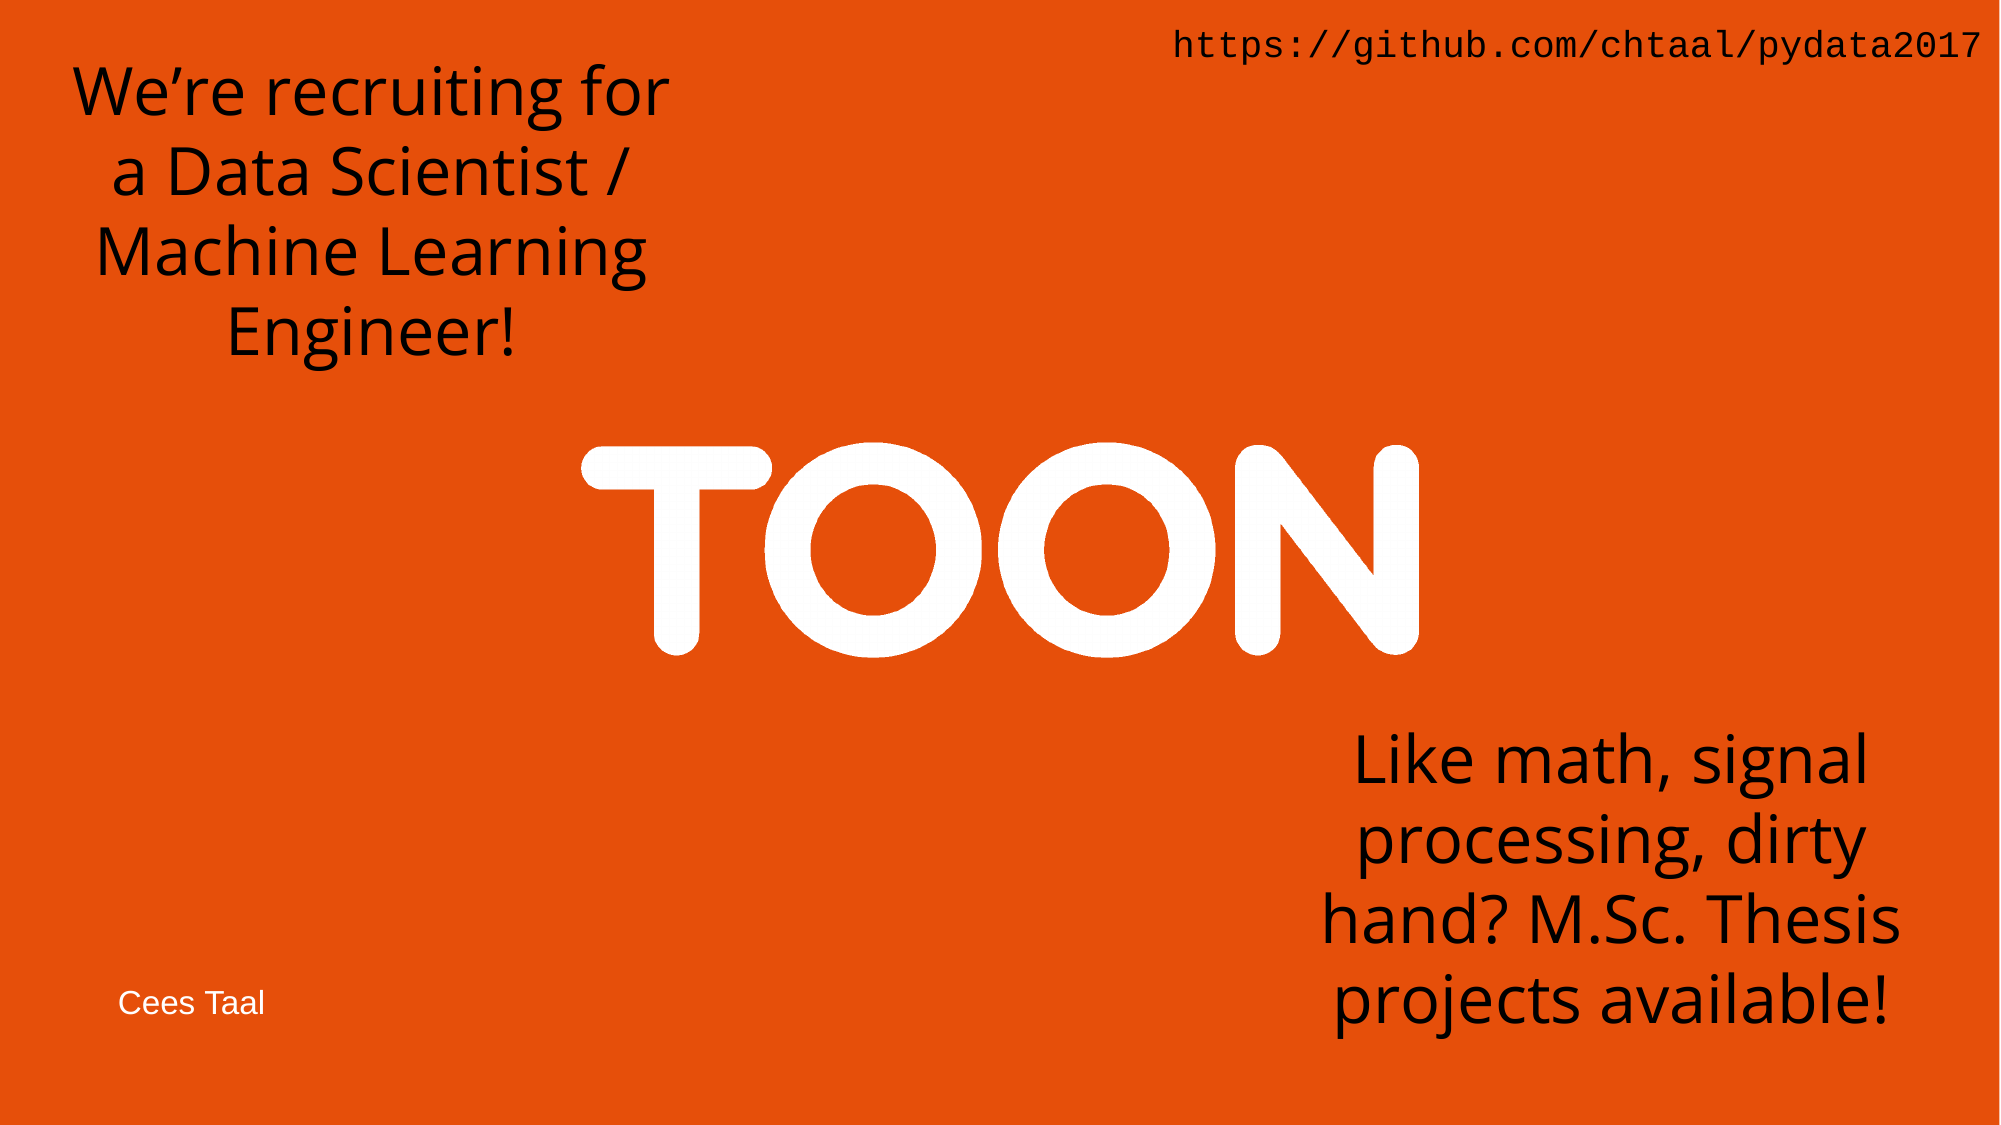

https://github.com/chtaal/pydata2017
We’re recruiting for a Data Scientist / Machine Learning Engineer!
Like math, signal processing, dirty hand? M.Sc. Thesis projects available!

Cees Taal

25
7 April, 2017